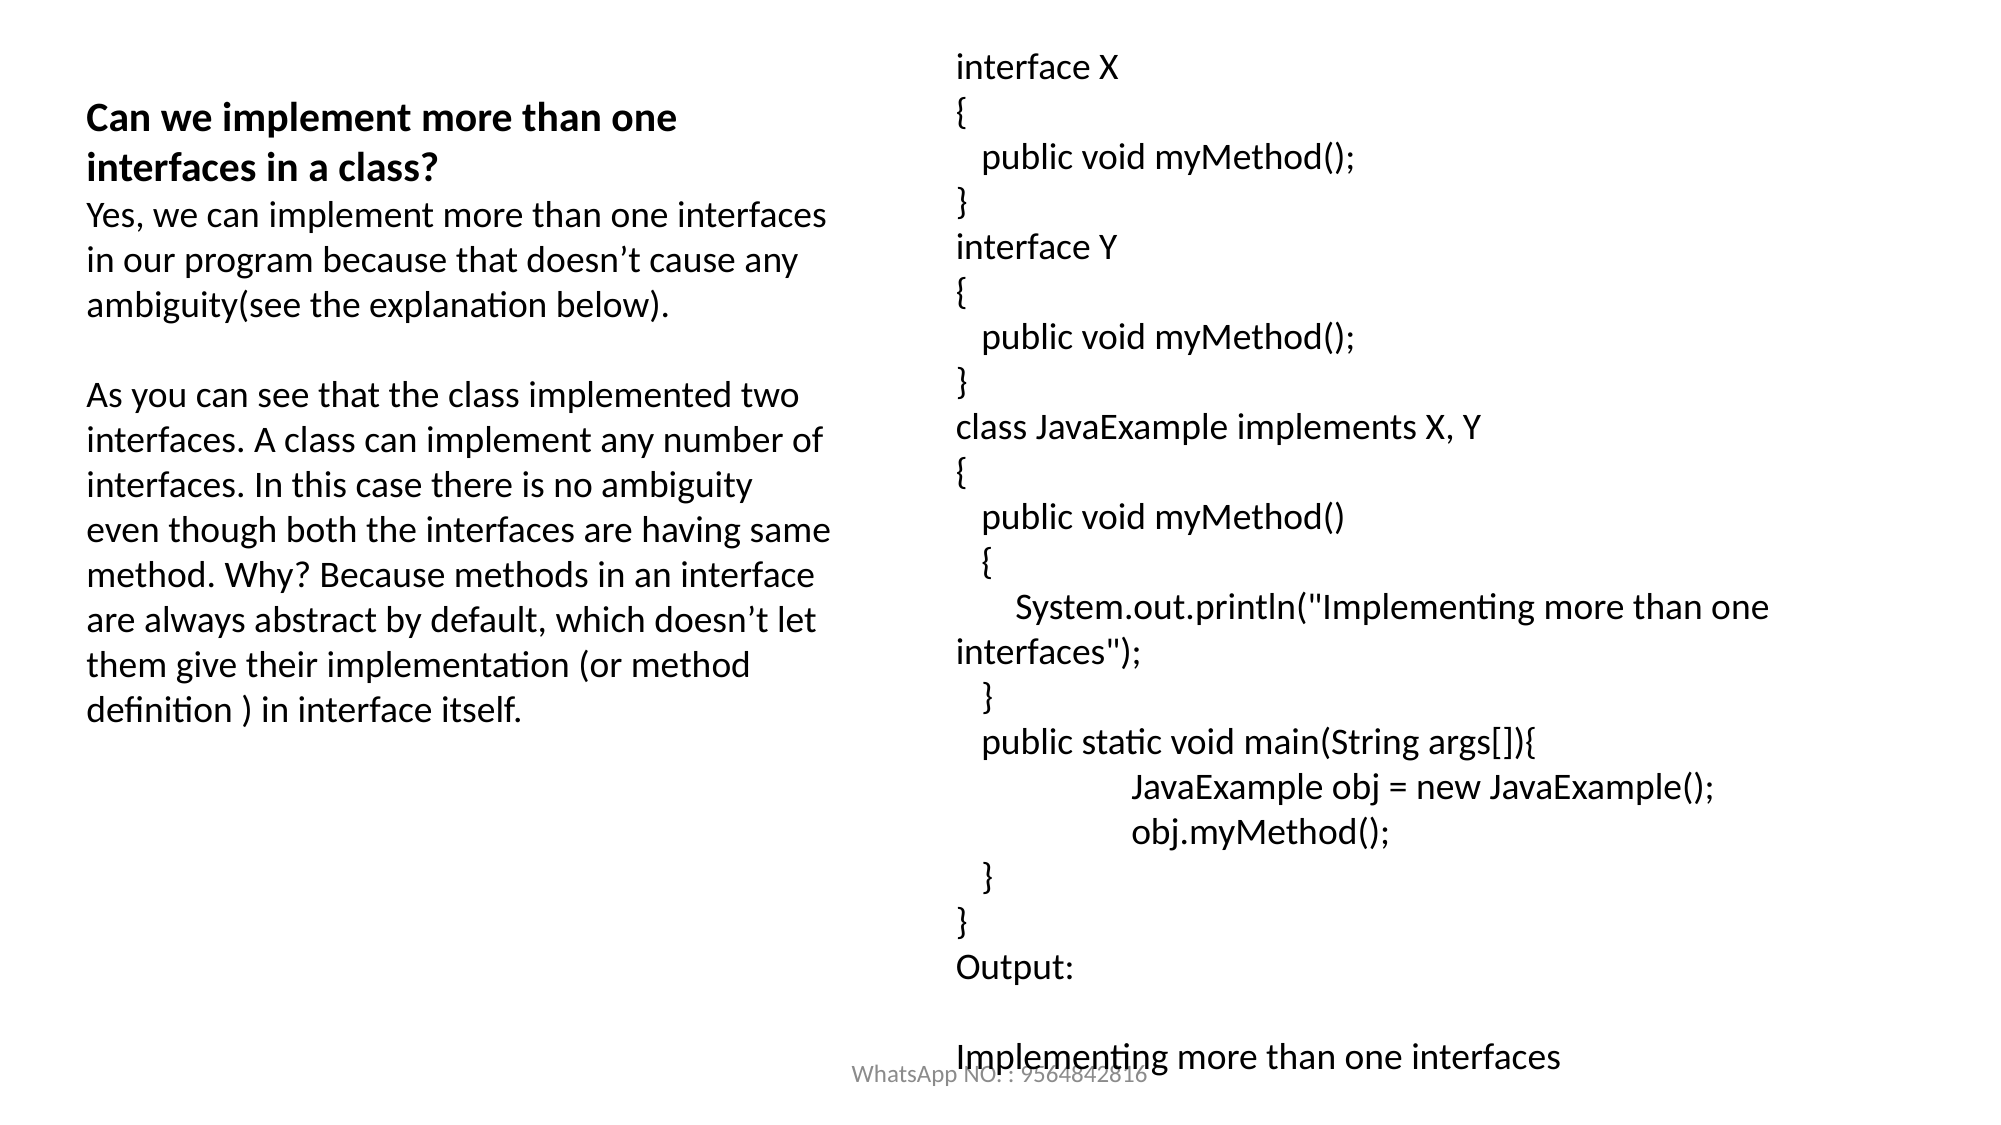

interface X
{
   public void myMethod();
}
interface Y
{
   public void myMethod();
}
class JavaExample implements X, Y
{
   public void myMethod()
   {
       System.out.println("Implementing more than one interfaces");
   }
   public static void main(String args[]){
	   JavaExample obj = new JavaExample();
	   obj.myMethod();
   }
}
Output:

Implementing more than one interfaces
Can we implement more than one interfaces in a class?
Yes, we can implement more than one interfaces in our program because that doesn’t cause any ambiguity(see the explanation below).

As you can see that the class implemented two interfaces. A class can implement any number of interfaces. In this case there is no ambiguity even though both the interfaces are having same method. Why? Because methods in an interface are always abstract by default, which doesn’t let them give their implementation (or method definition ) in interface itself.
WhatsApp NO. : 9564842816